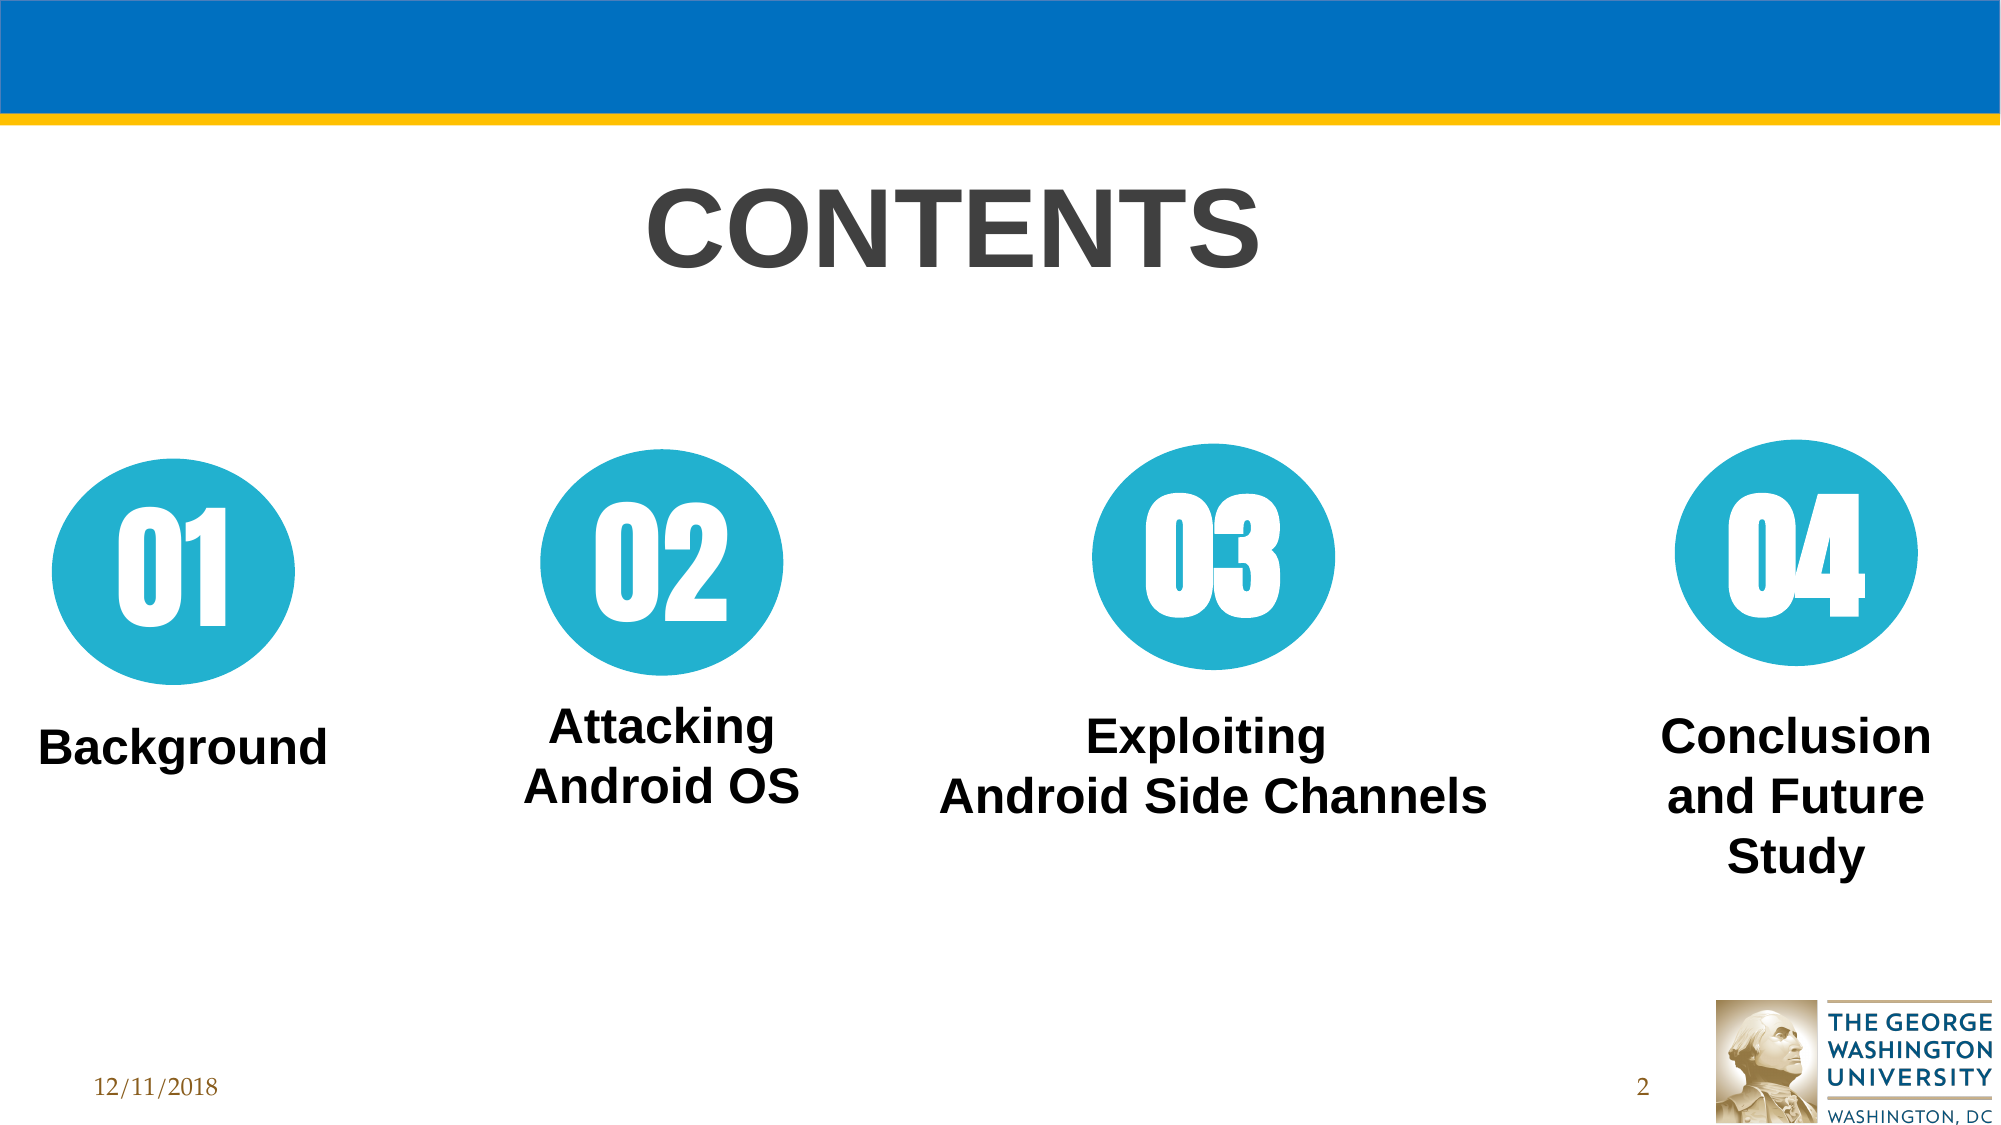

CONTENTS

01
Background
03
04
02
Attacking
Android OS
Exploiting
Android Side Channels
Conclusion and Future Study
12/11/2018
2